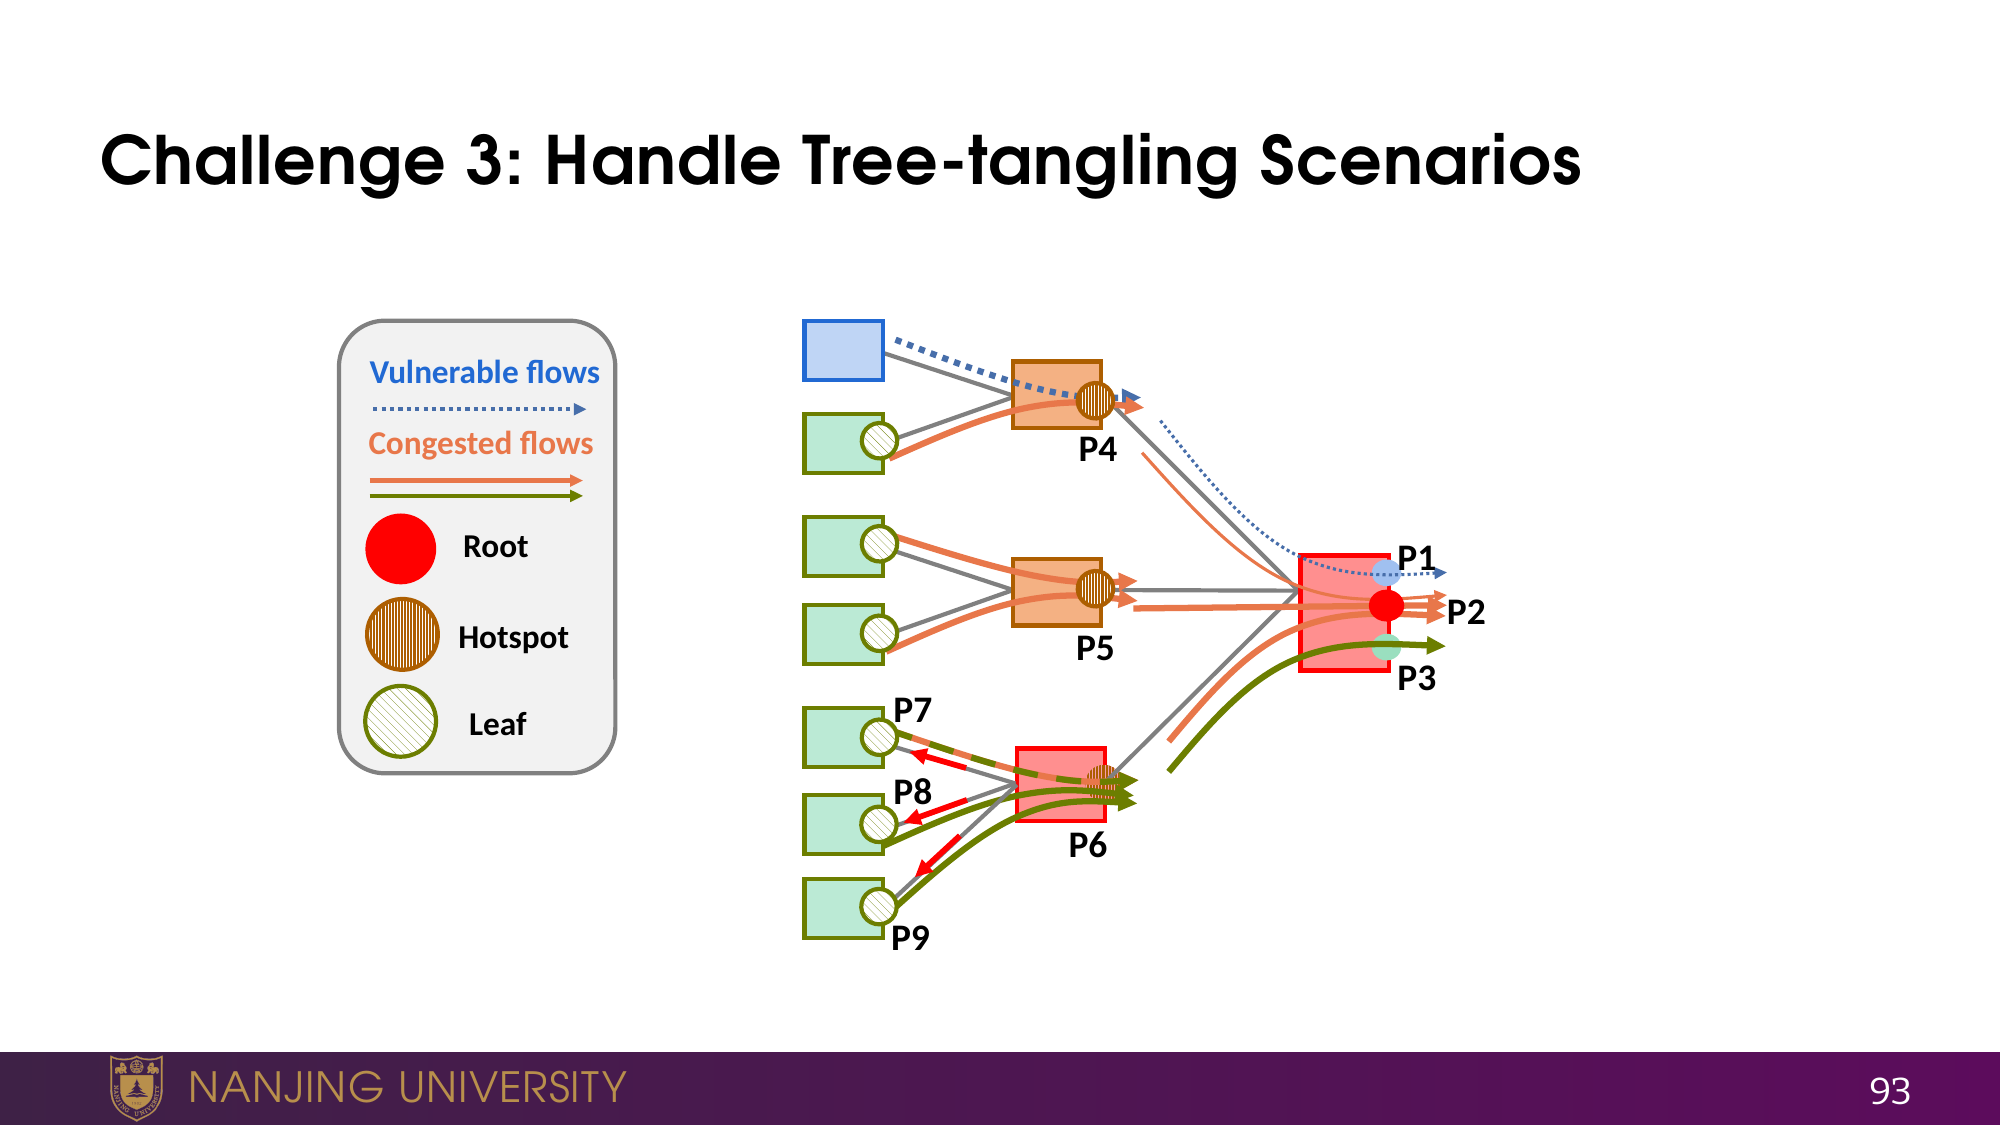

# Challenge 3: Handle Tree-tangling Scenarios

Vulnerable flows

Congested flows

P4

Root

P1

P2

Hotspot

P5

P3

P7

Leaf

P8

P6
P9
93